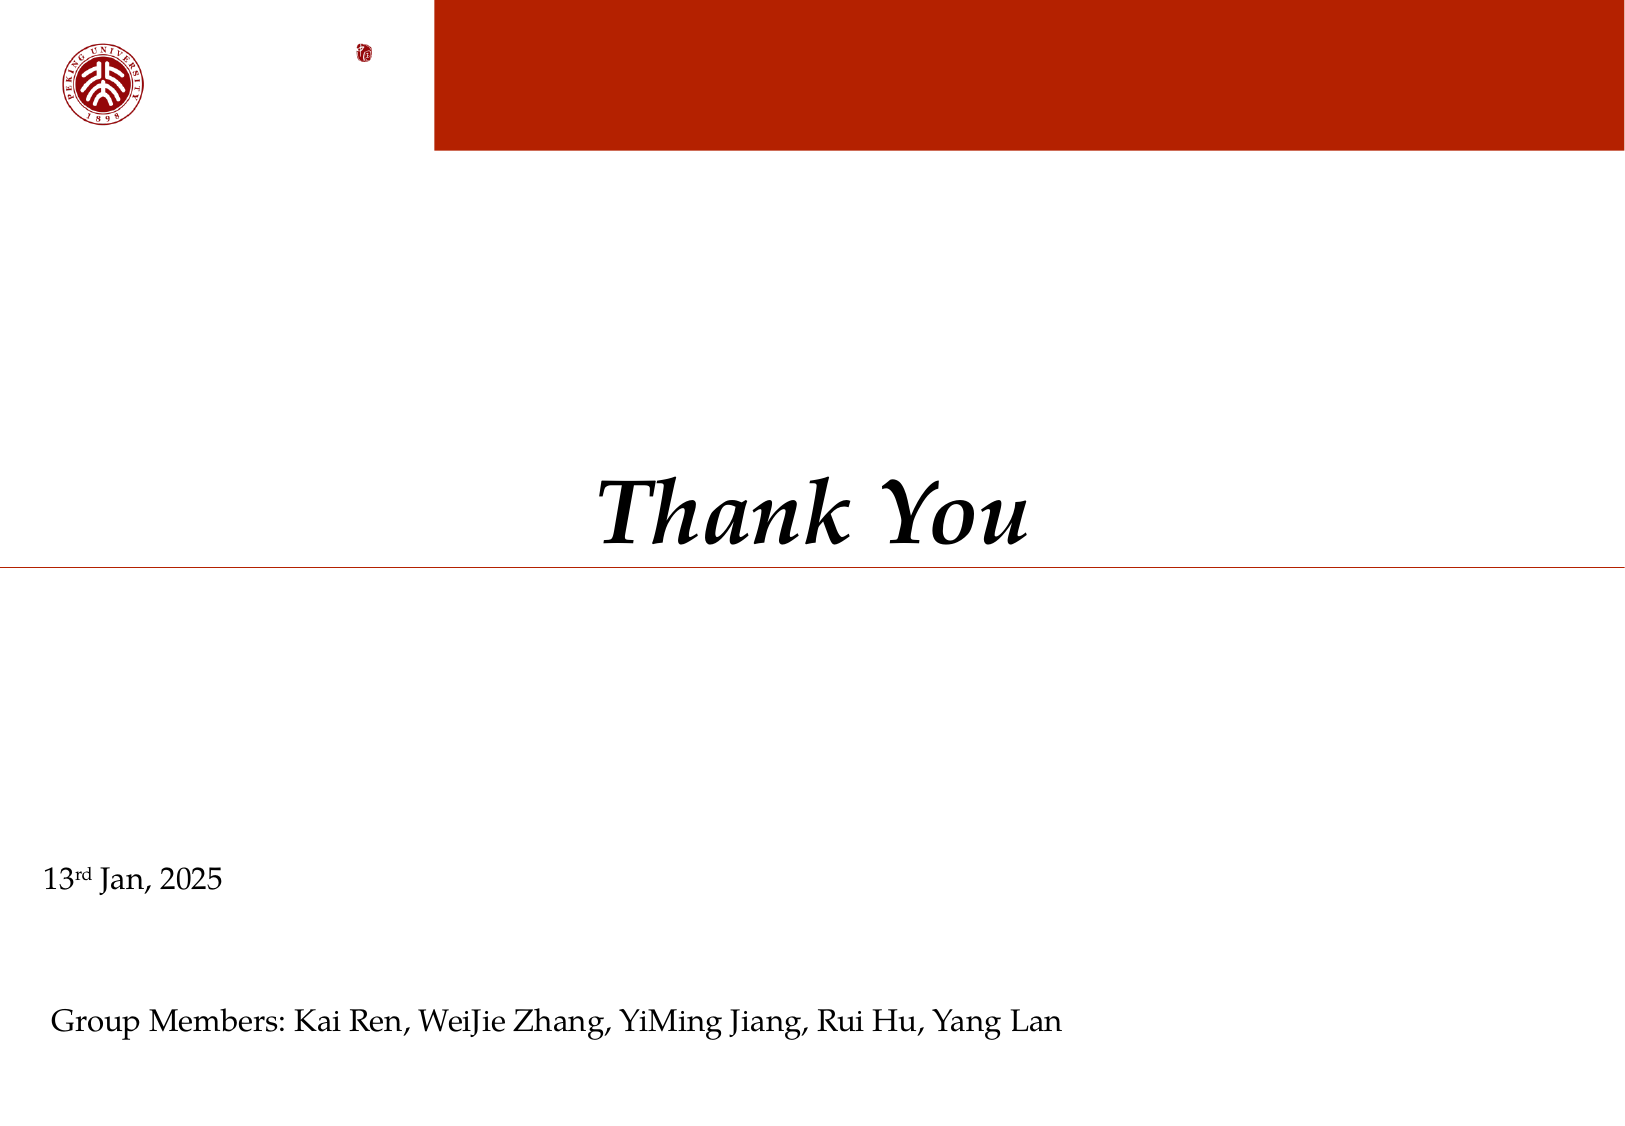

# Thank You
13rd Jan, 2025
 Group Members: Kai Ren, WeiJie Zhang, YiMing Jiang, Rui Hu, Yang Lan